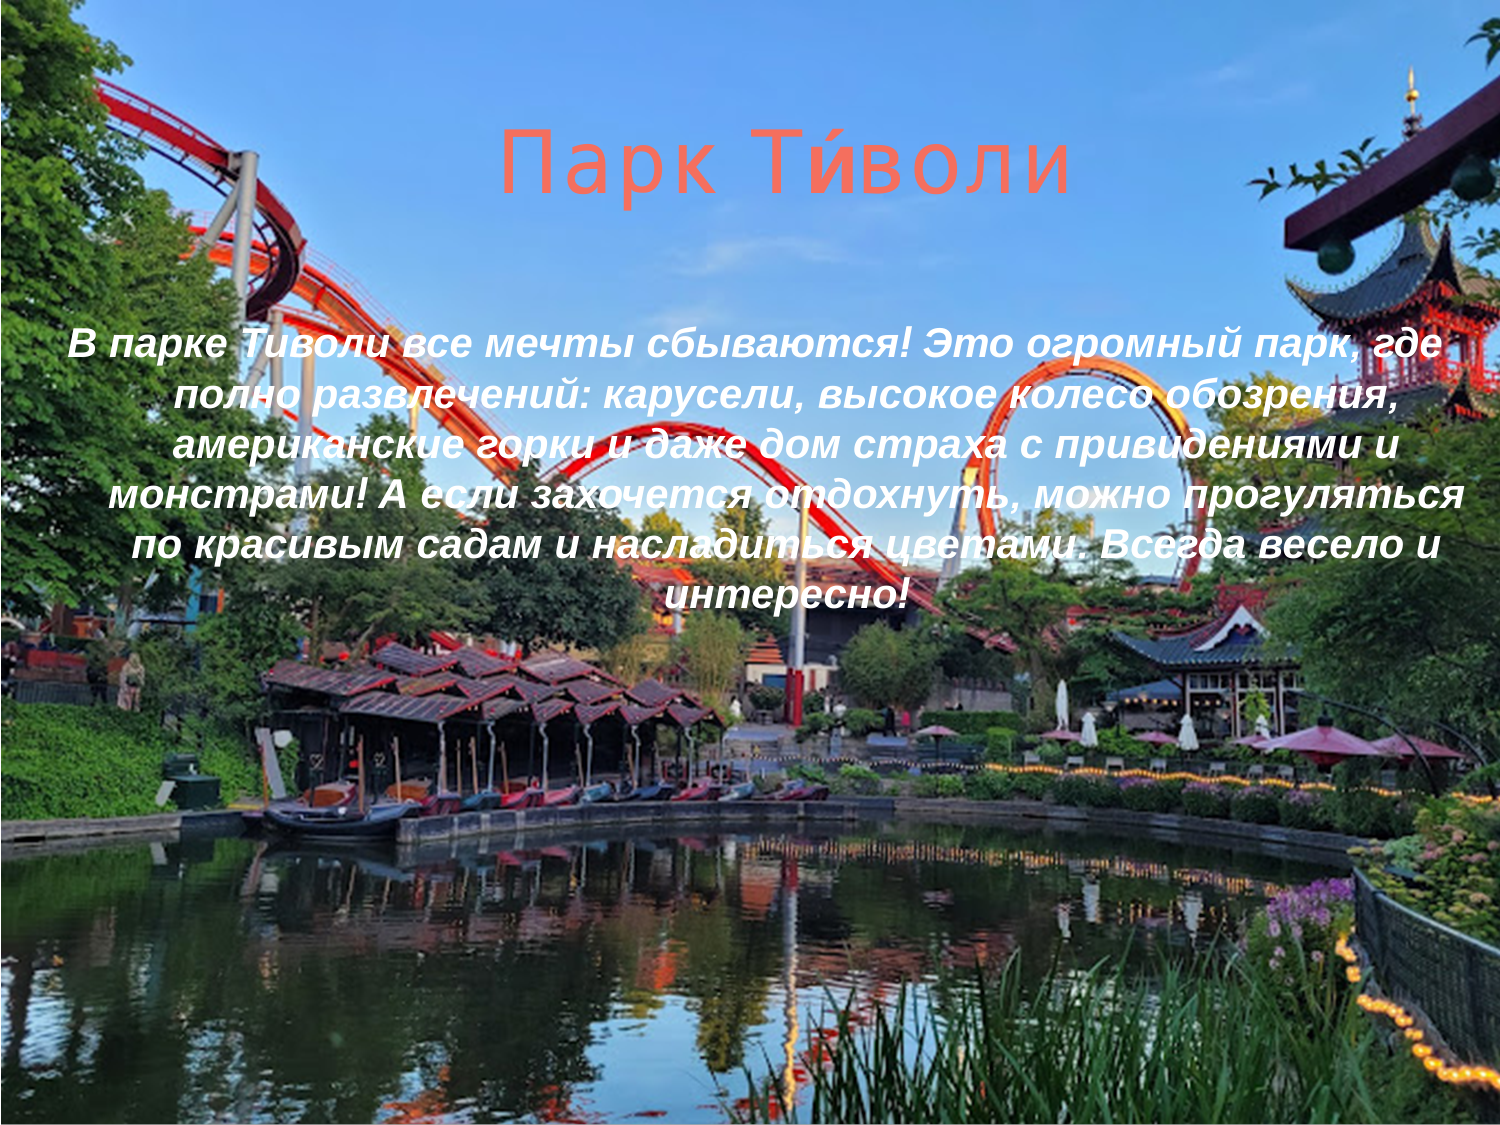

# Парк Ти́воли
В парке Тиволи все мечты сбываются! Это огромный парк, где полно развлечений: карусели, высокое колесо обозрения, американские горки и даже дом страха с привидениями и монстрами! А если захочется отдохнуть, можно прогуляться по красивым садам и насладиться цветами. Всегда весело и интересно!